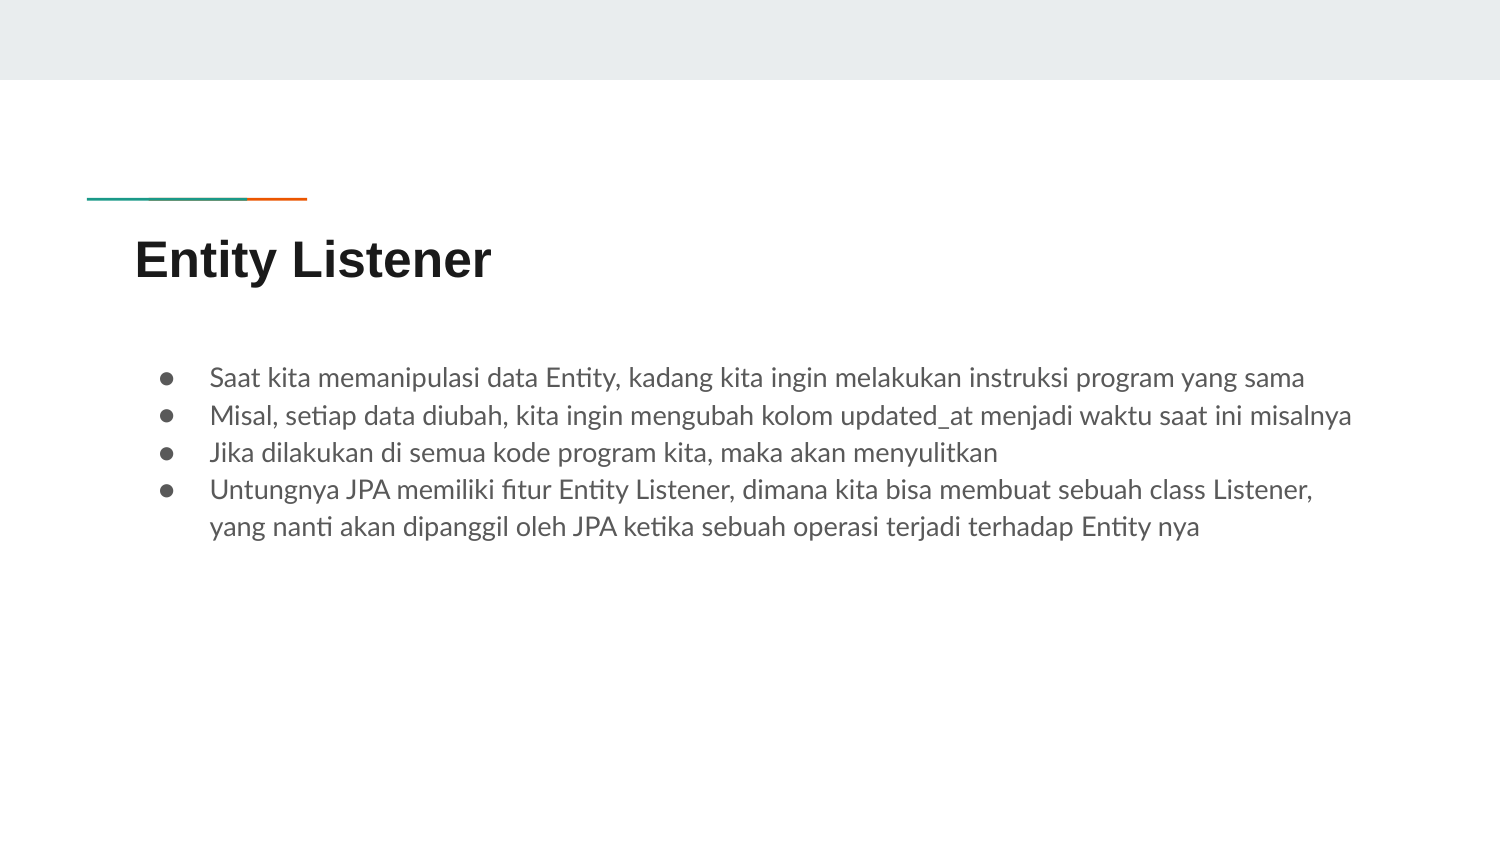

# Entity Listener
Saat kita memanipulasi data Entity, kadang kita ingin melakukan instruksi program yang sama
Misal, setiap data diubah, kita ingin mengubah kolom updated_at menjadi waktu saat ini misalnya
Jika dilakukan di semua kode program kita, maka akan menyulitkan
Untungnya JPA memiliki fitur Entity Listener, dimana kita bisa membuat sebuah class Listener, yang nanti akan dipanggil oleh JPA ketika sebuah operasi terjadi terhadap Entity nya